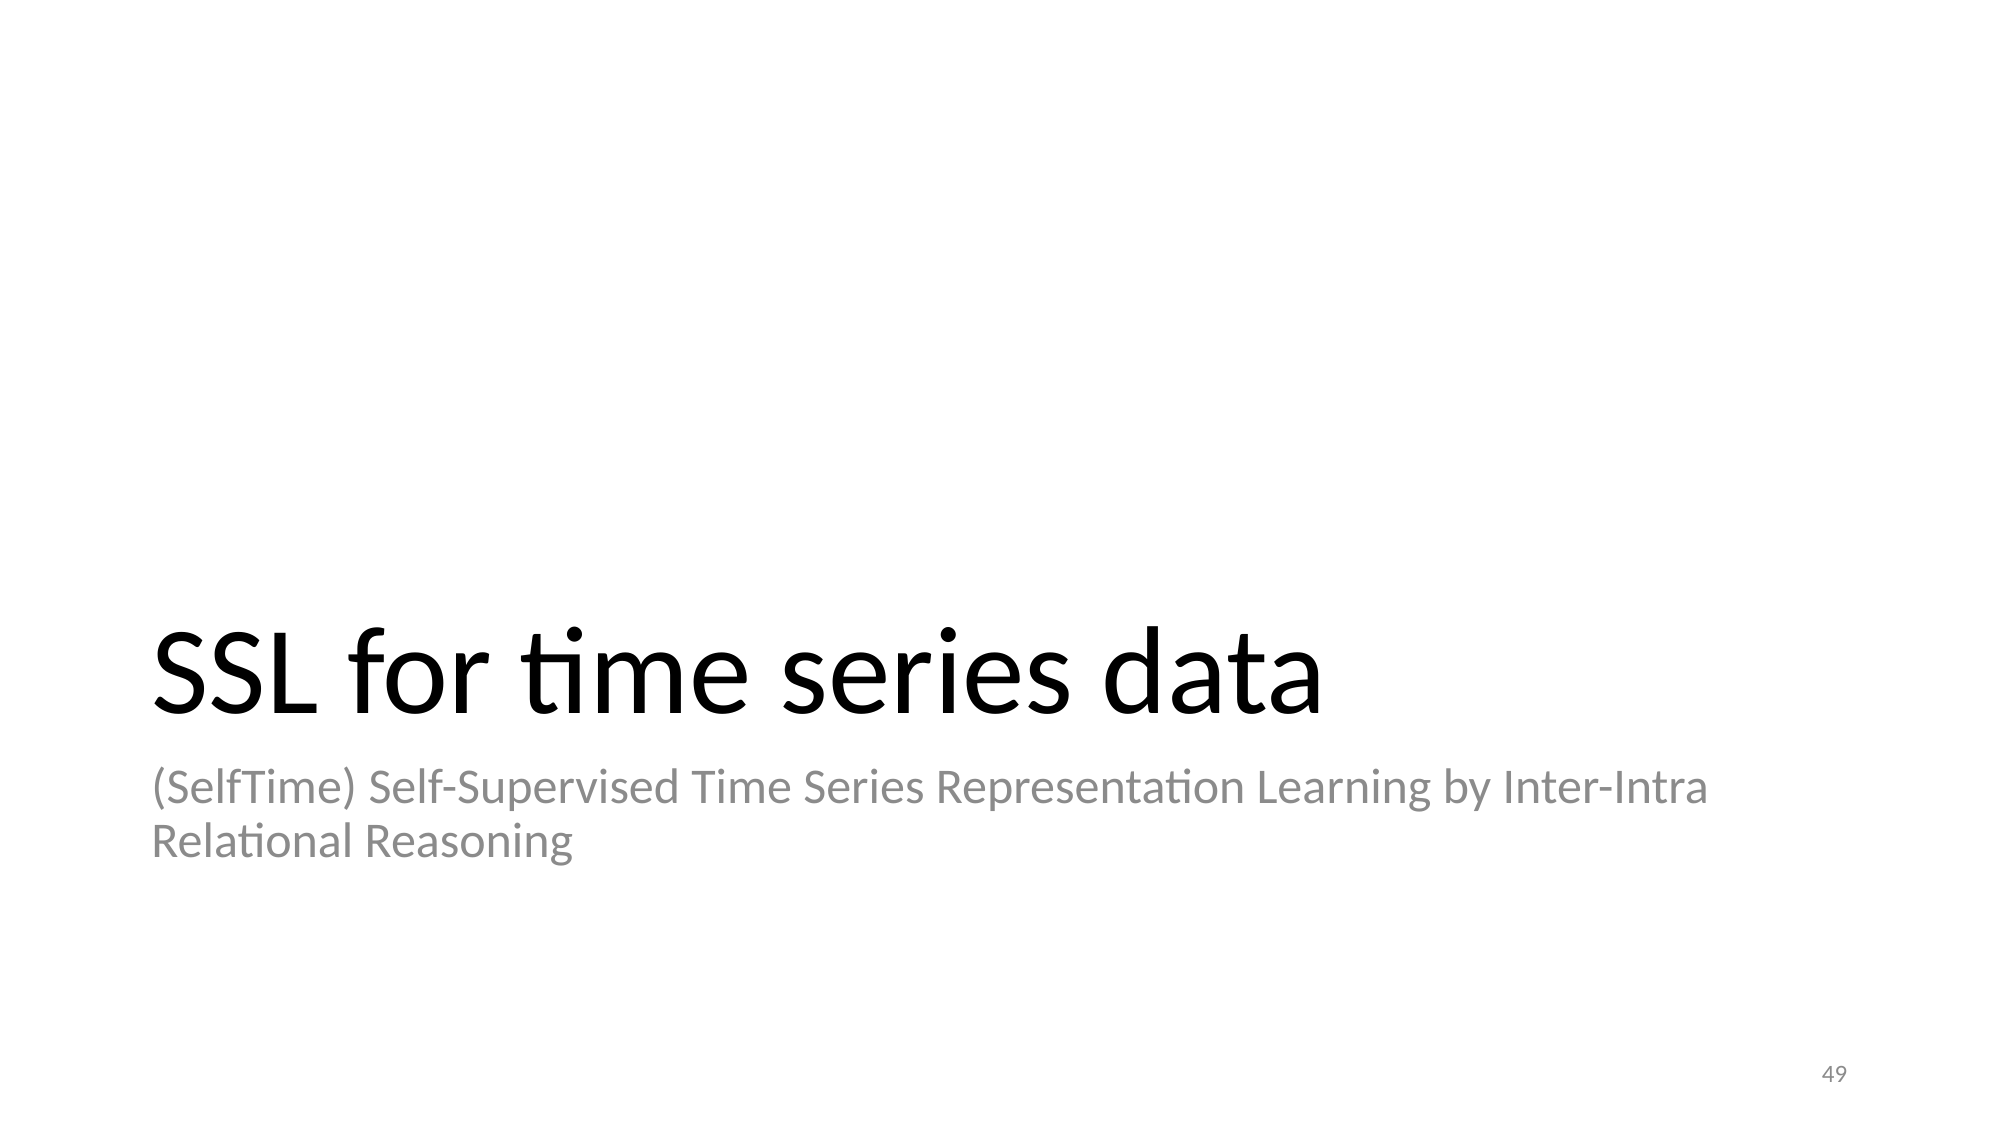

# SSL for time series data
(SelfTime) Self-Supervised Time Series Representation Learning by Inter-Intra Relational Reasoning
49